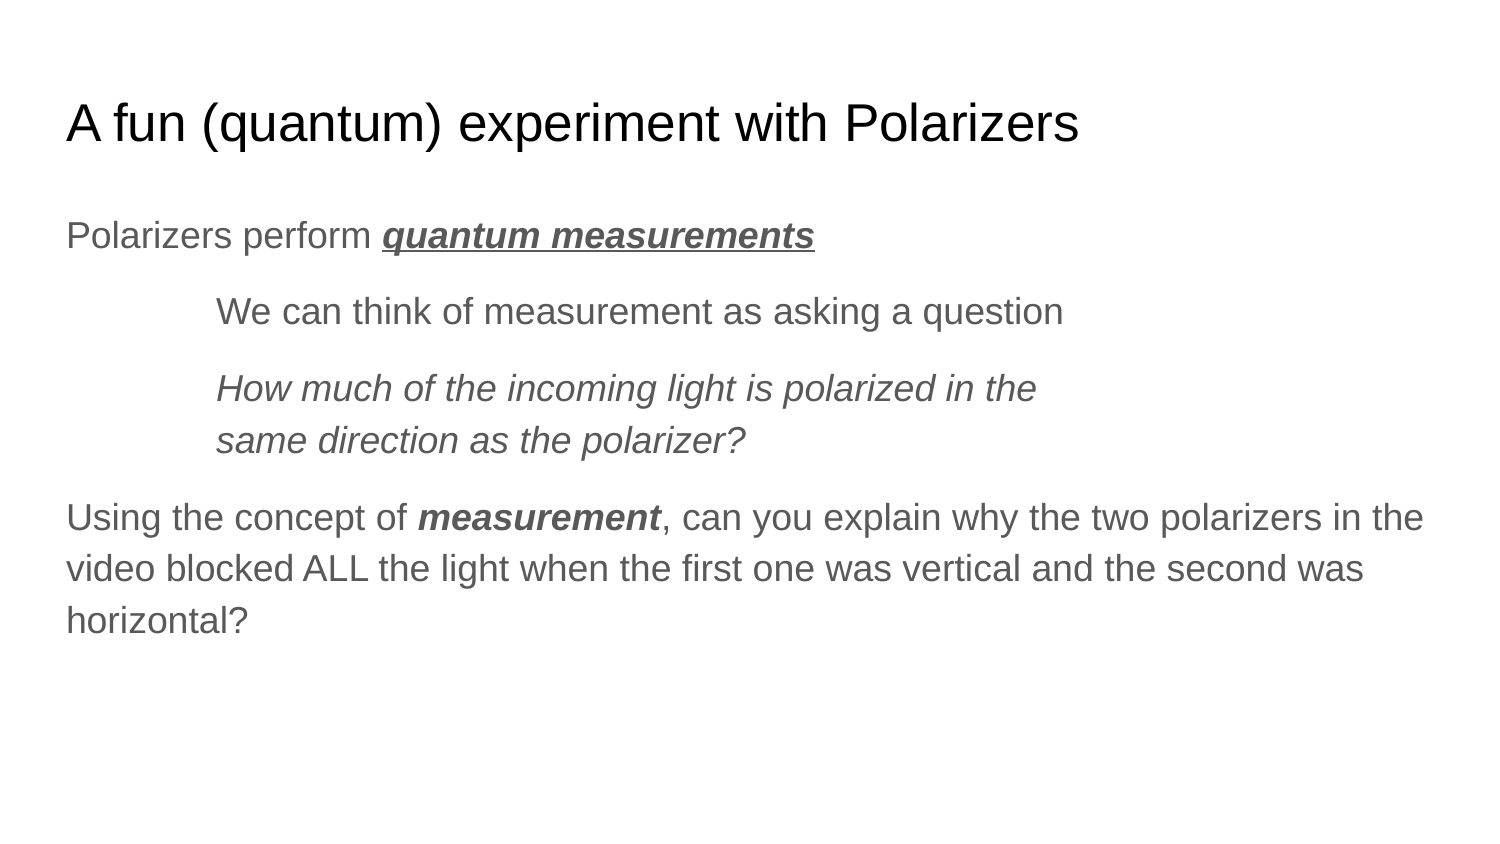

# A fun (quantum) experiment with Polarizers
Polarizers perform quantum measurements
	We can think of measurement as asking a question
	How much of the incoming light is polarized in the
	same direction as the polarizer?
Using the concept of measurement, can you explain why the two polarizers in the video blocked ALL the light when the first one was vertical and the second was
horizontal?